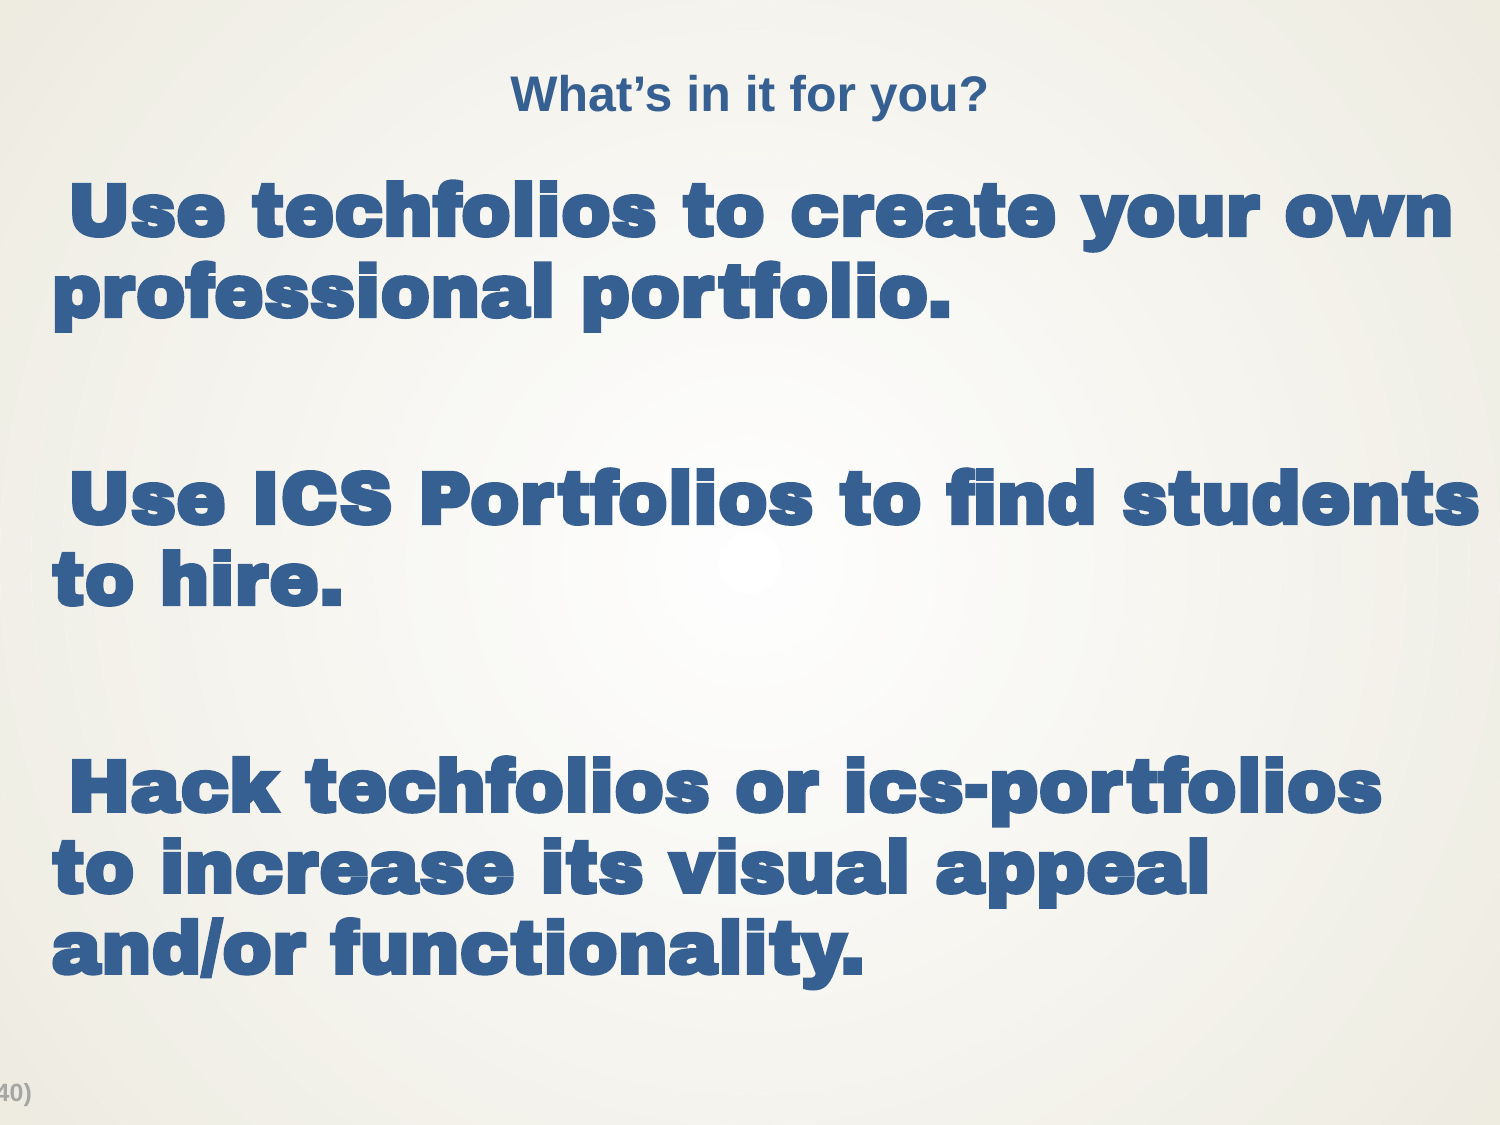

# What’s in it for you?
Use techfolios to create your own professional portfolio.

Use ICS Portfolios to find students to hire.

Hack techfolios or ics-portfolios to increase its visual appeal and/or functionality.